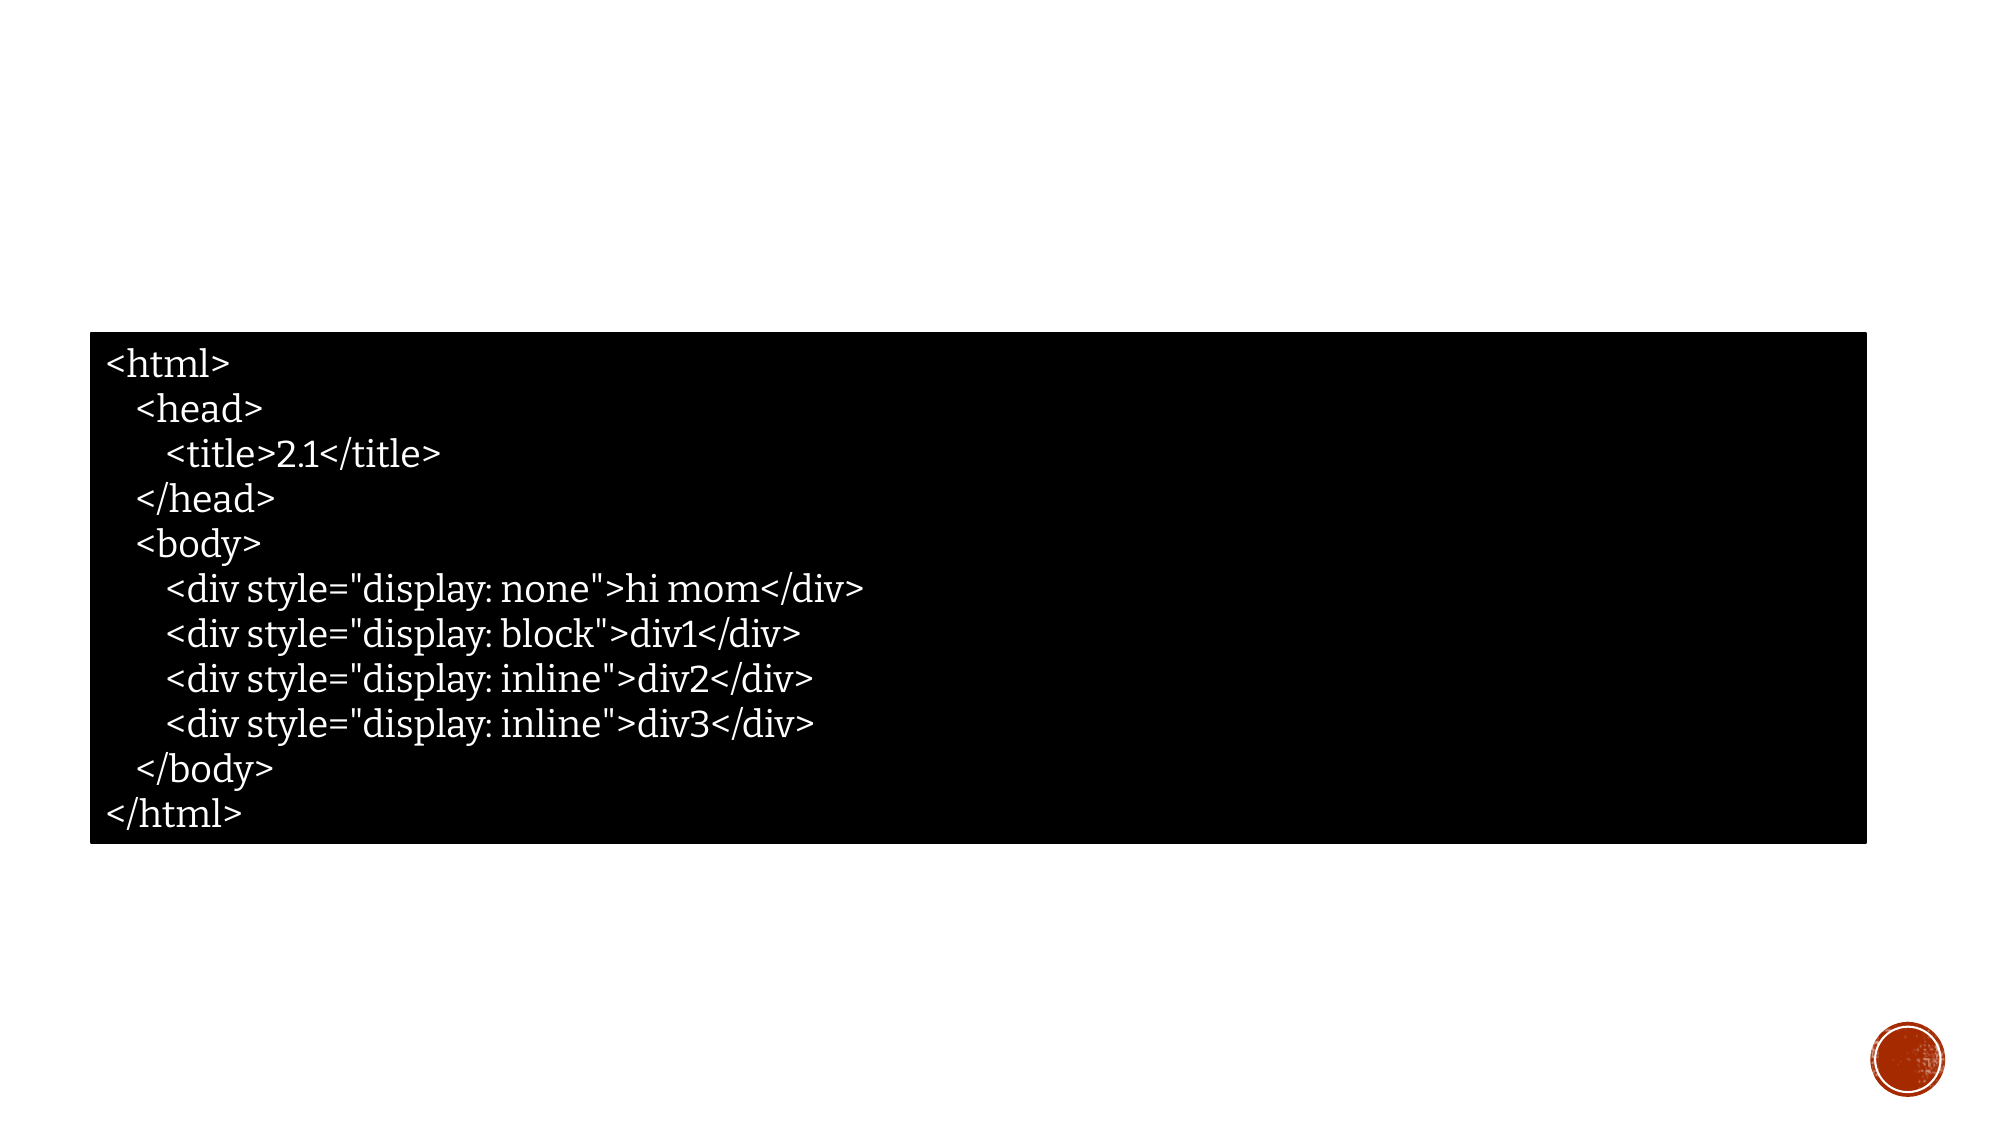

<html>
    <head>
        <title>2.1</title>
    </head>
    <body>
        <div style="display: none">hi mom</div>
        <div style="display: block">div1</div>
        <div style="display: inline">div2</div>
        <div style="display: inline">div3</div>
    </body>
</html>